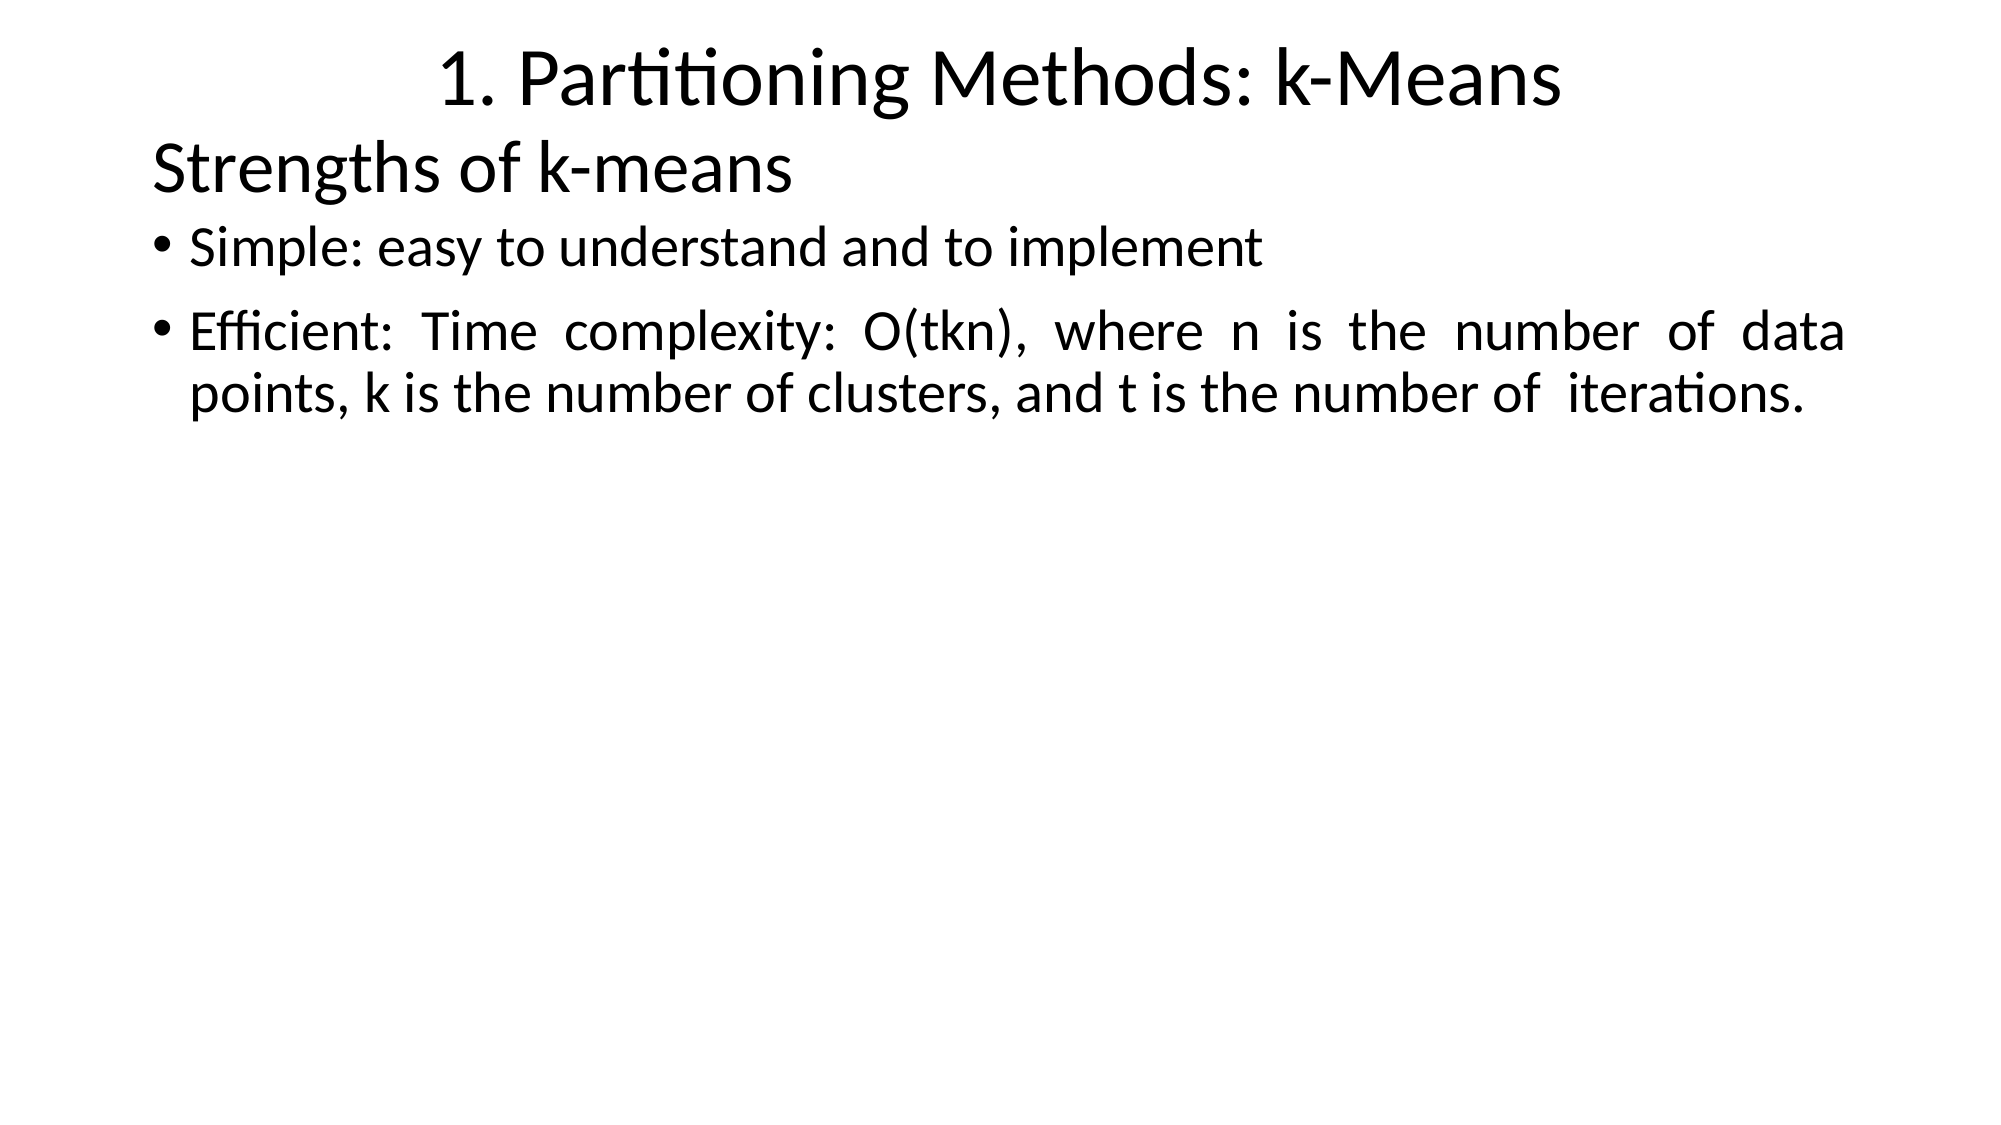

1. Partitioning Methods: k-Means
# Strengths of k-means
Simple: easy to understand and to implement
Efficient: Time complexity: O(tkn), where n is the number of data points, k is the number of clusters, and t is the number of  iterations.